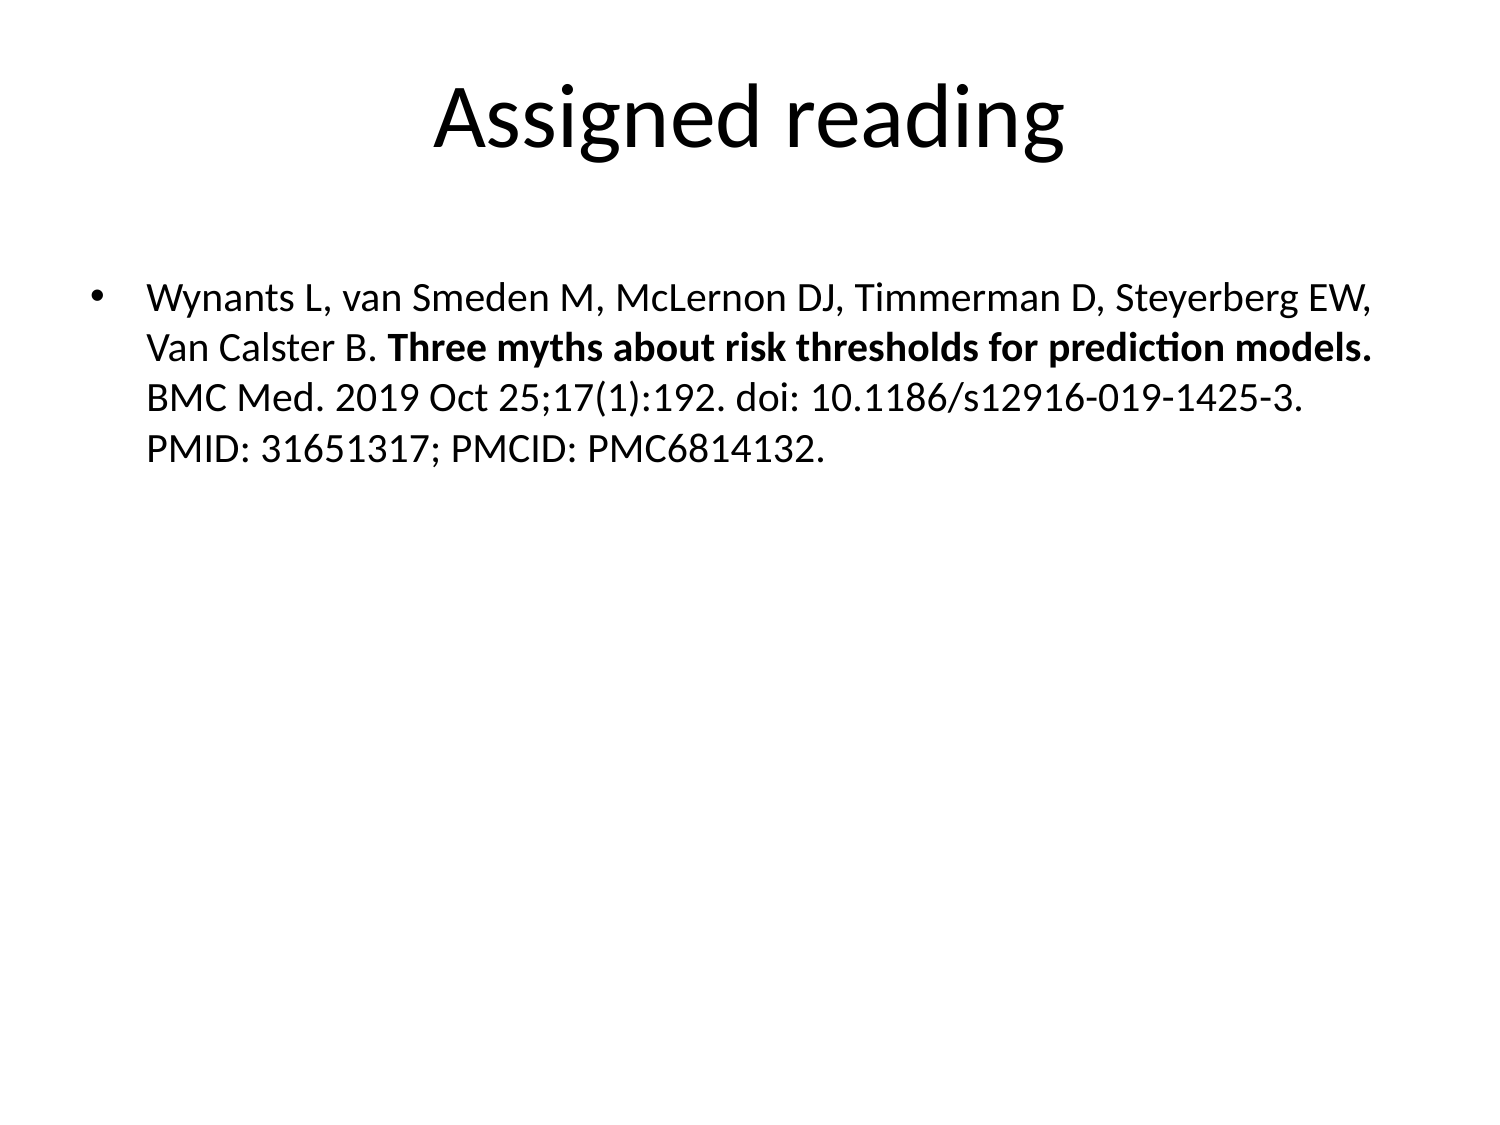

# Assigned reading
Wynants L, van Smeden M, McLernon DJ, Timmerman D, Steyerberg EW, Van Calster B. Three myths about risk thresholds for prediction models. BMC Med. 2019 Oct 25;17(1):192. doi: 10.1186/s12916-019-1425-3. PMID: 31651317; PMCID: PMC6814132.